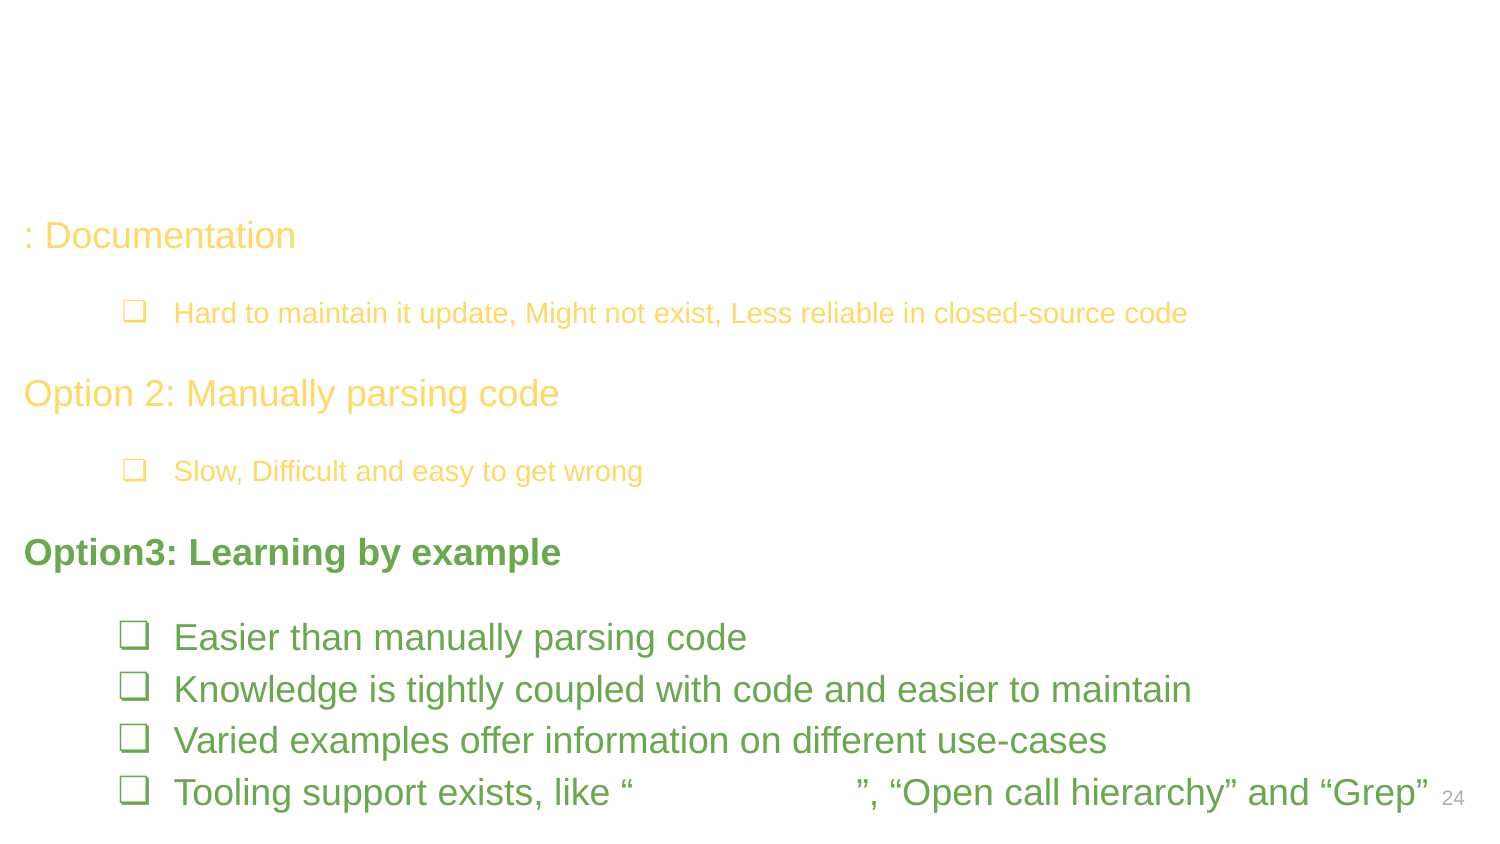

# Problem Statement: Learning how to use an artifact in a codebase
: Documentation
Hard to maintain it update, Might not exist, Less reliable in closed-source code
Option 2: Manually parsing code
Slow, Difficult and easy to get wrong
Option3: Learning by example
Easier than manually parsing code
Knowledge is tightly coupled with code and easier to maintain
Varied examples offer information on different use-cases
Tooling support exists, like “Find Usages”, “Open call hierarchy” and “Grep”
24